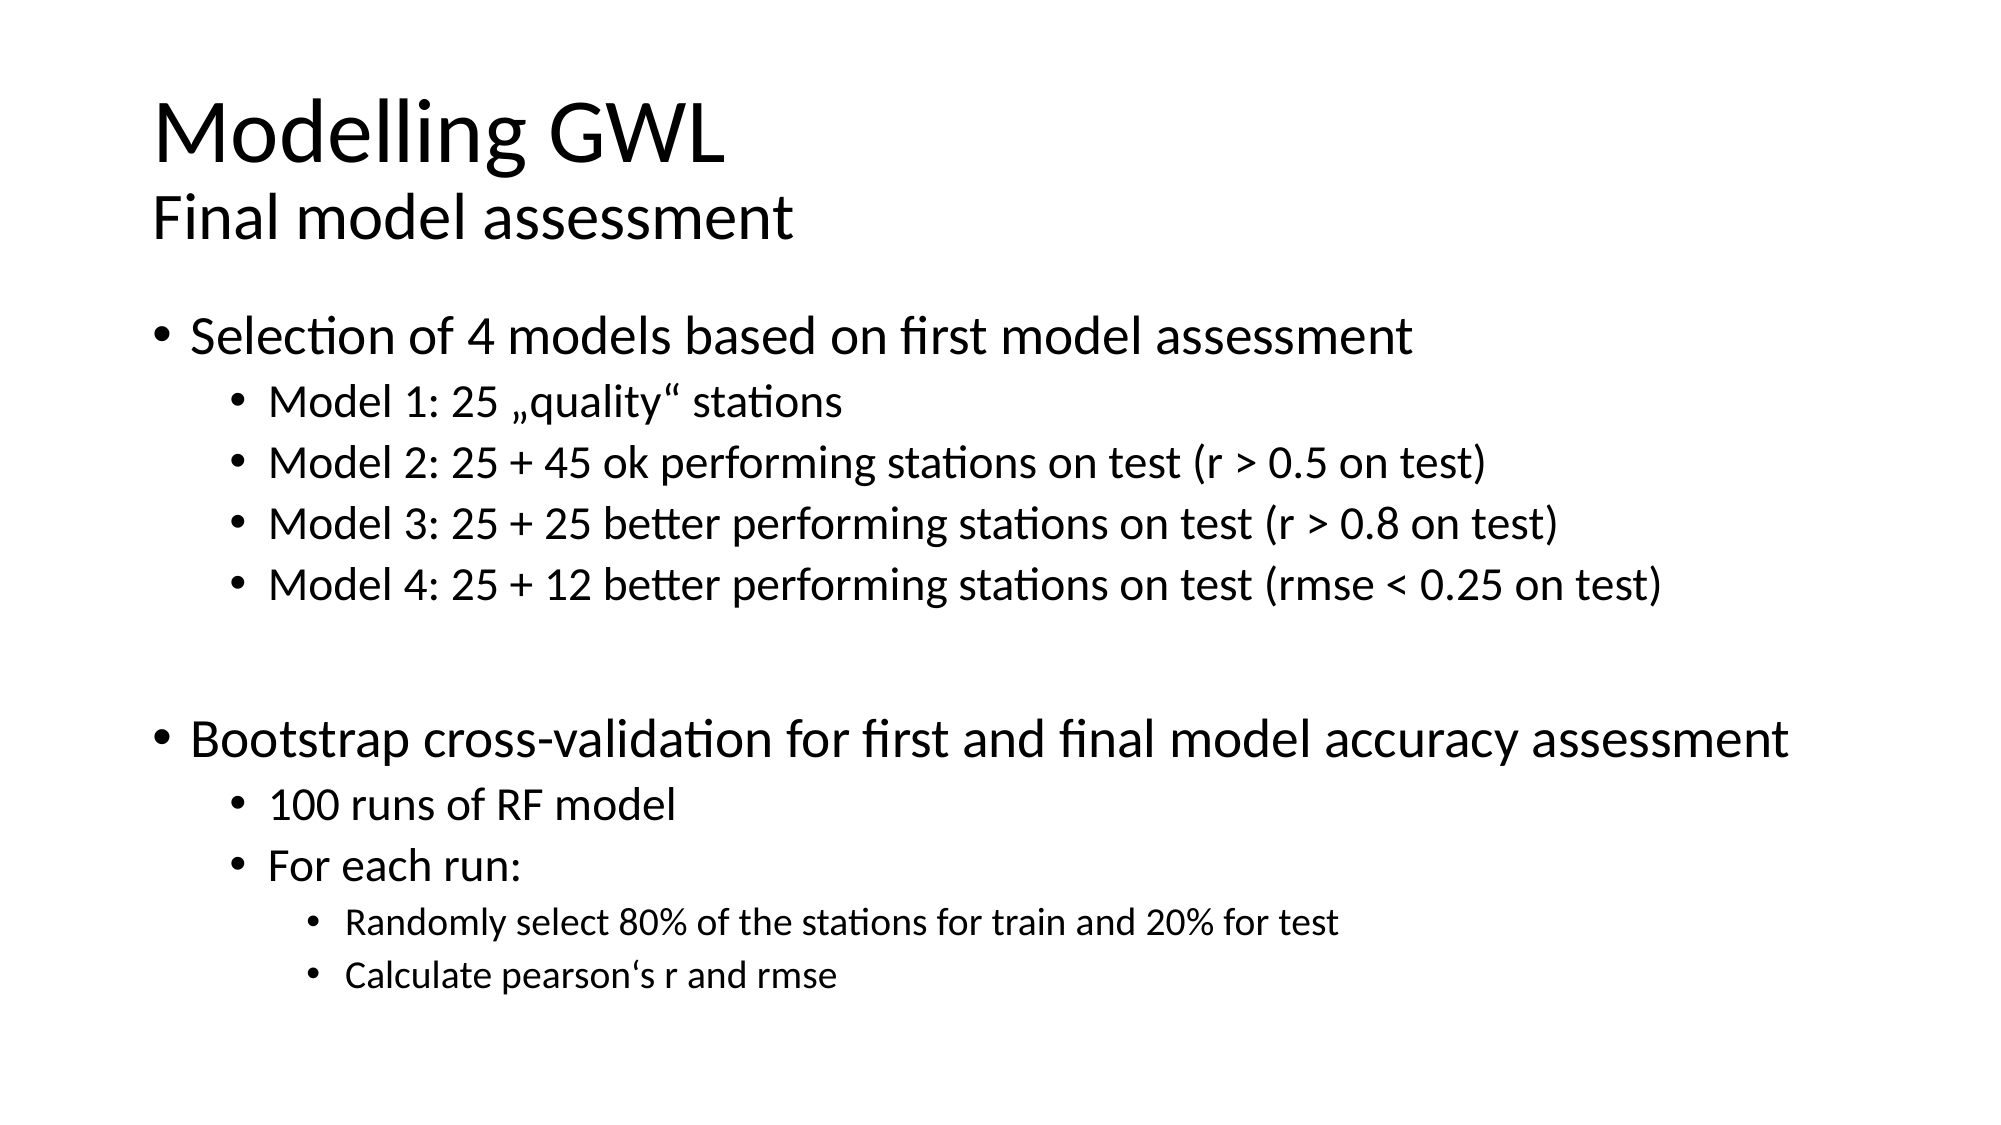

# Modelling GWL Final model assessment
Selection of 4 models based on first model assessment
Model 1: 25 „quality“ stations
Model 2: 25 + 45 ok performing stations on test (r > 0.5 on test)
Model 3: 25 + 25 better performing stations on test (r > 0.8 on test)
Model 4: 25 + 12 better performing stations on test (rmse < 0.25 on test)

Bootstrap cross-validation for first and final model accuracy assessment
100 runs of RF model
For each run:
Randomly select 80% of the stations for train and 20% for test
Calculate pearson‘s r and rmse